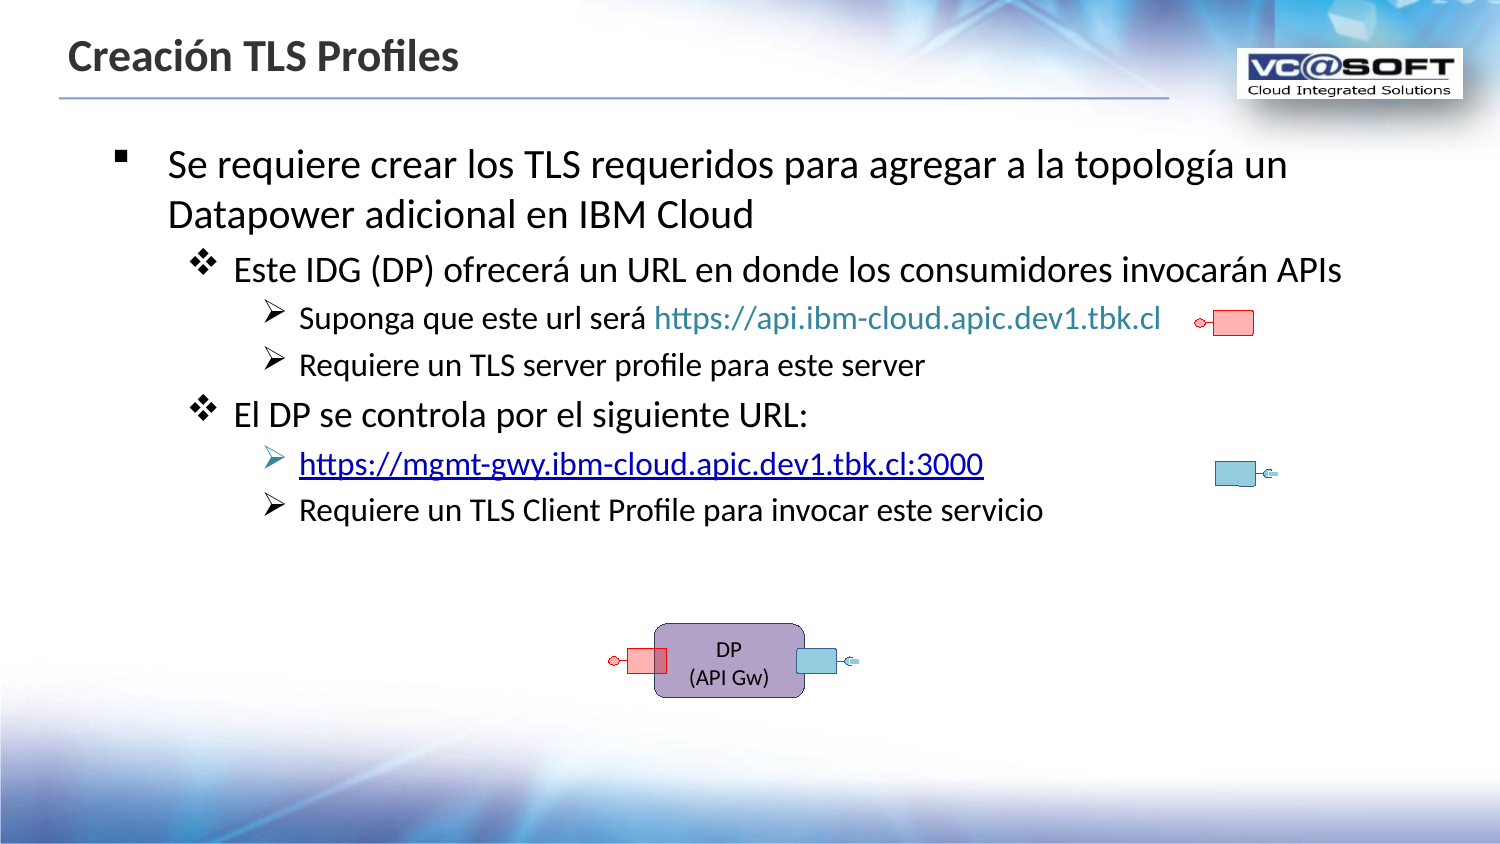

# Creación TLS Profiles
Se requiere crear los TLS requeridos para agregar a la topología un Datapower adicional en IBM Cloud
Este IDG (DP) ofrecerá un URL en donde los consumidores invocarán APIs
Suponga que este url será https://api.ibm-cloud.apic.dev1.tbk.cl
Requiere un TLS server profile para este server
El DP se controla por el siguiente URL:
https://mgmt-gwy.ibm-cloud.apic.dev1.tbk.cl:3000
Requiere un TLS Client Profile para invocar este servicio

DP
(API Gw)